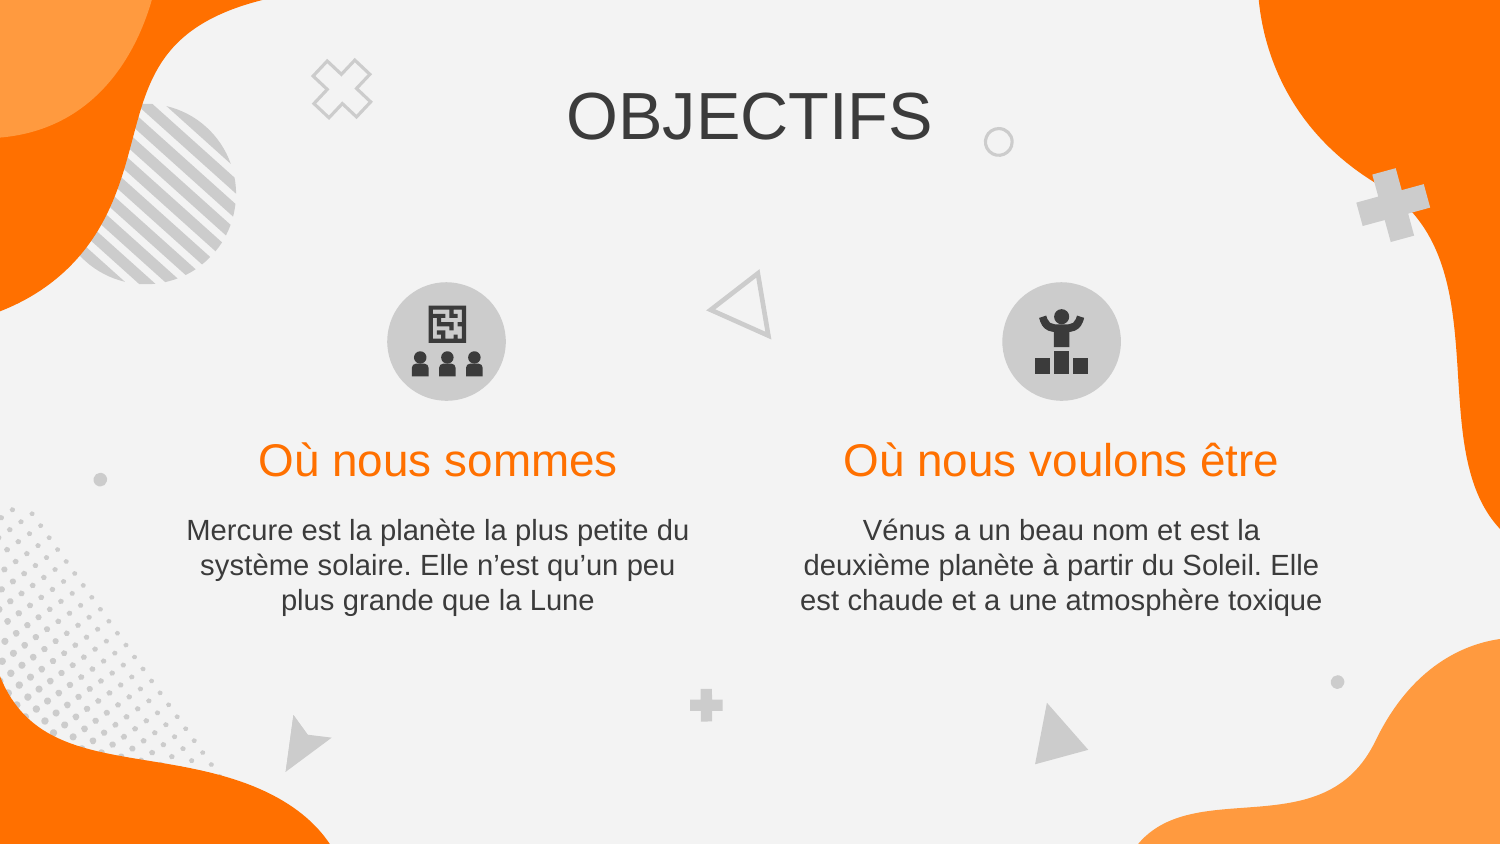

# OBJECTIFS

Où nous sommes
Où nous voulons être
Mercure est la planète la plus petite du système solaire. Elle n’est qu’un peu plus grande que la Lune
Vénus a un beau nom et est la deuxième planète à partir du Soleil. Elle est chaude et a une atmosphère toxique